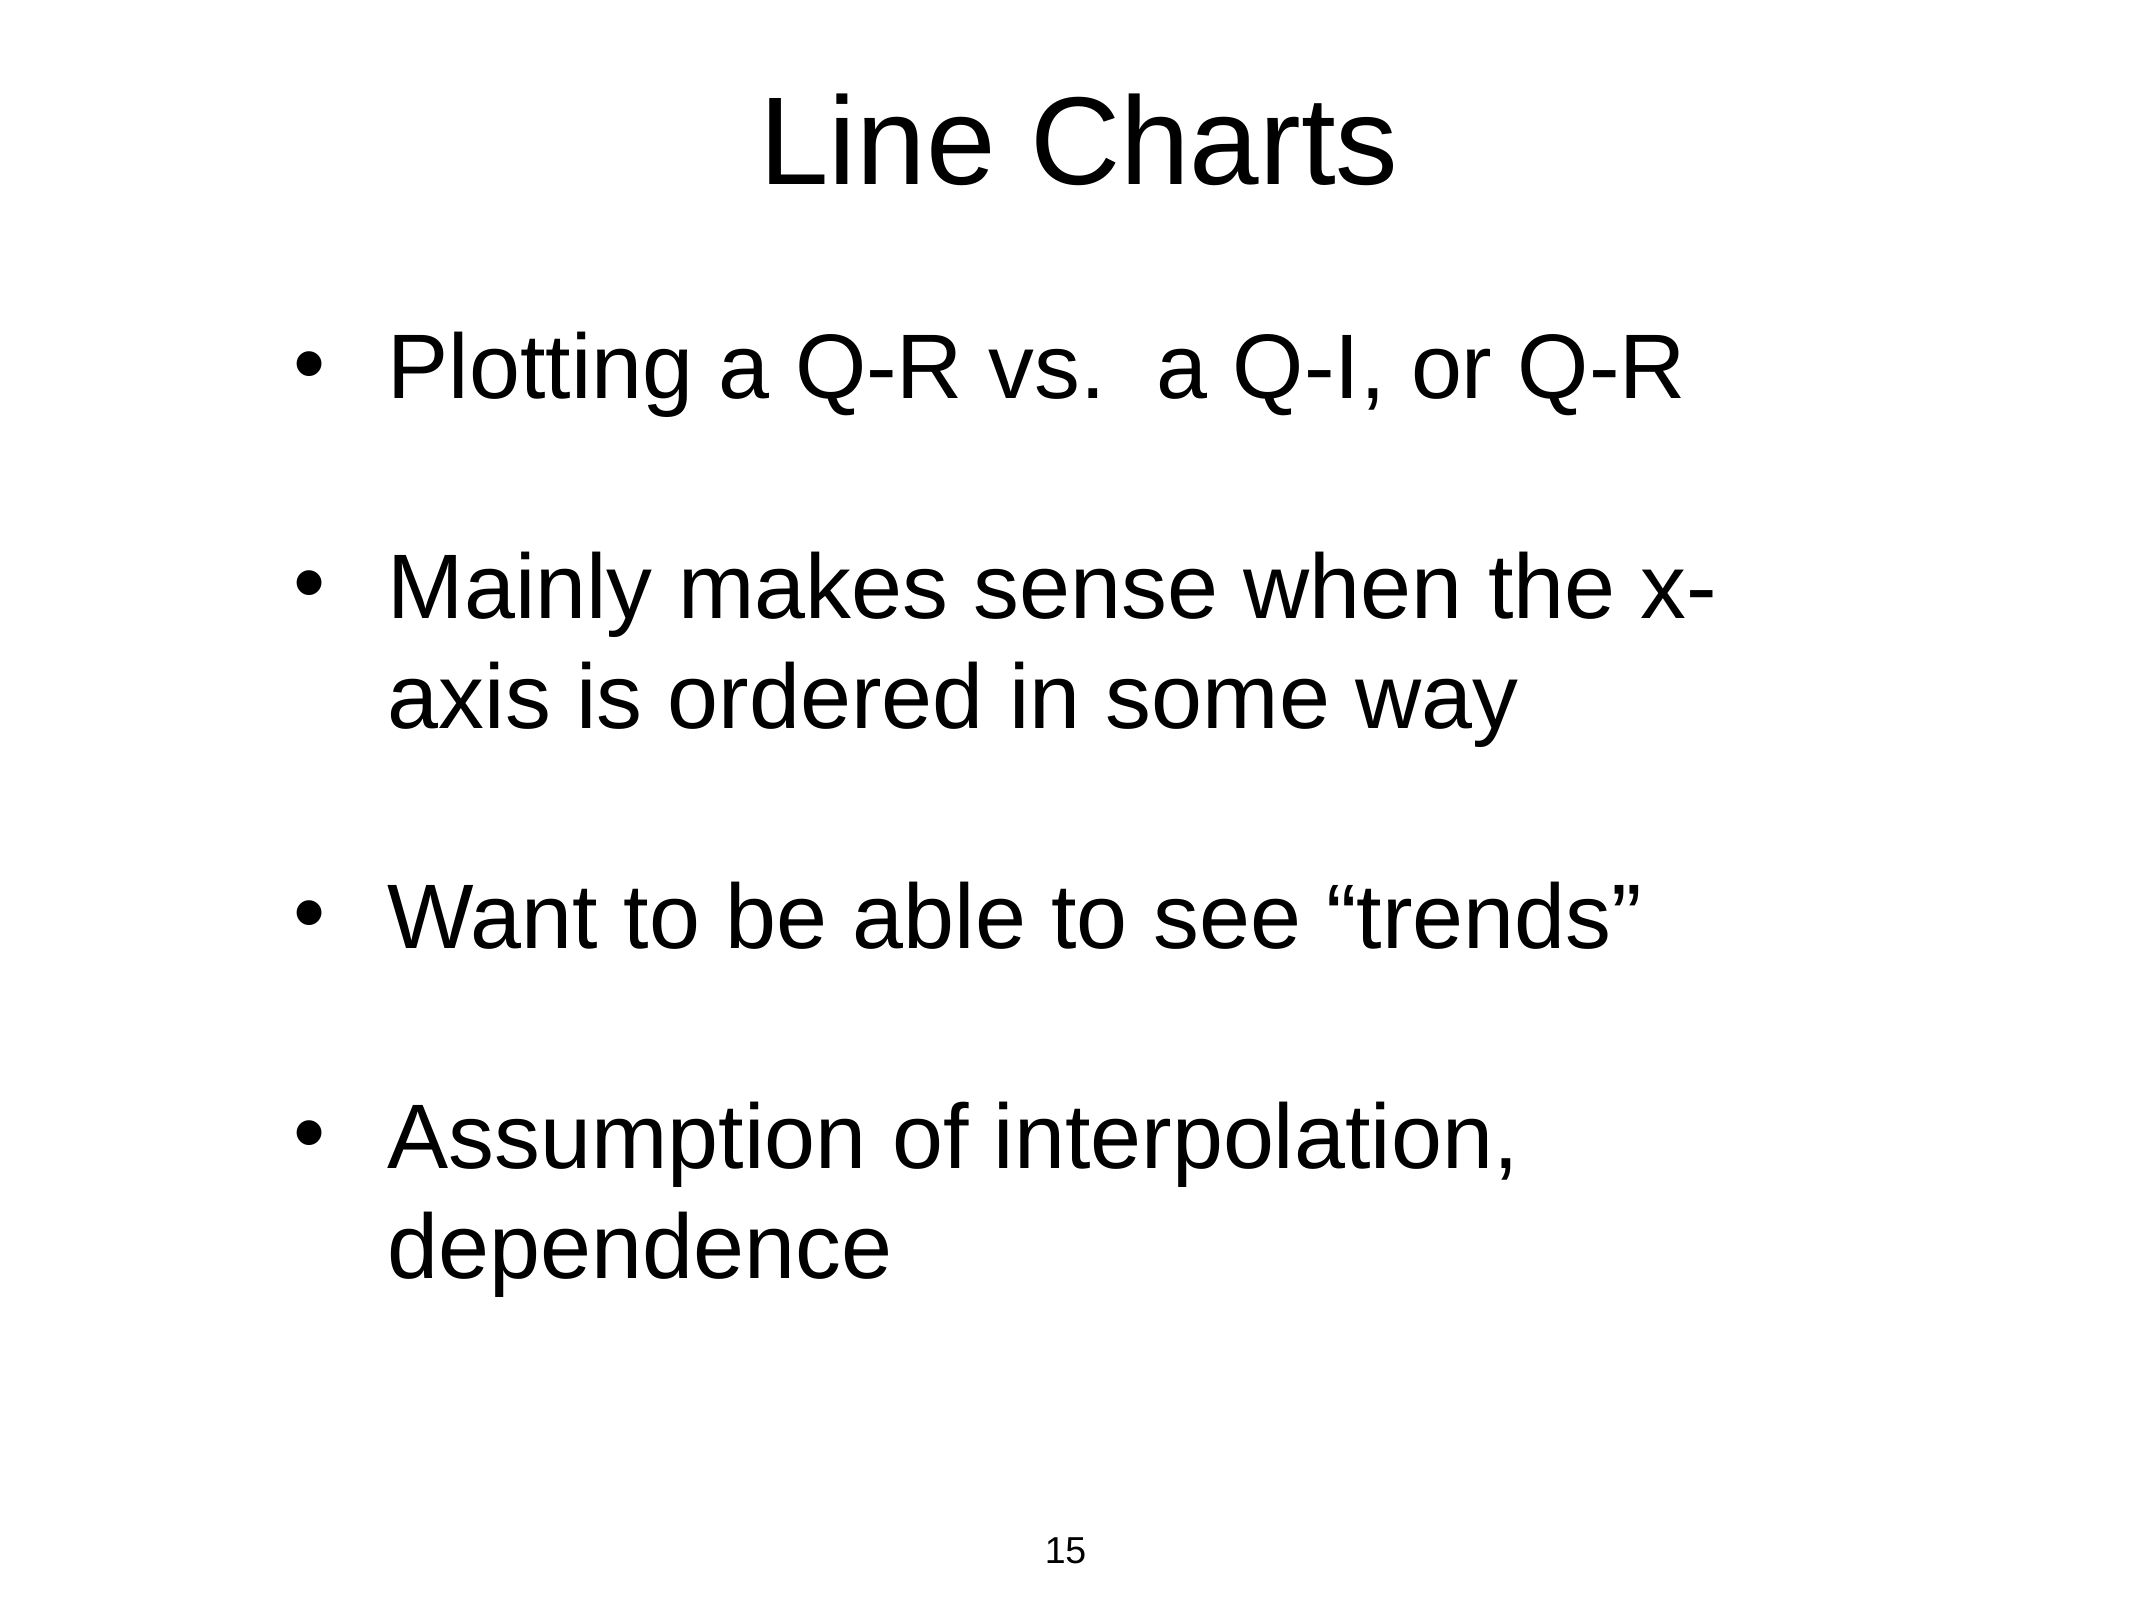

# Line Charts
Plotting a Q-R vs.  a Q-I, or Q-R

Mainly makes sense when the x-axis is ordered in some way

Want to be able to see “trends”

Assumption of interpolation, dependence
15